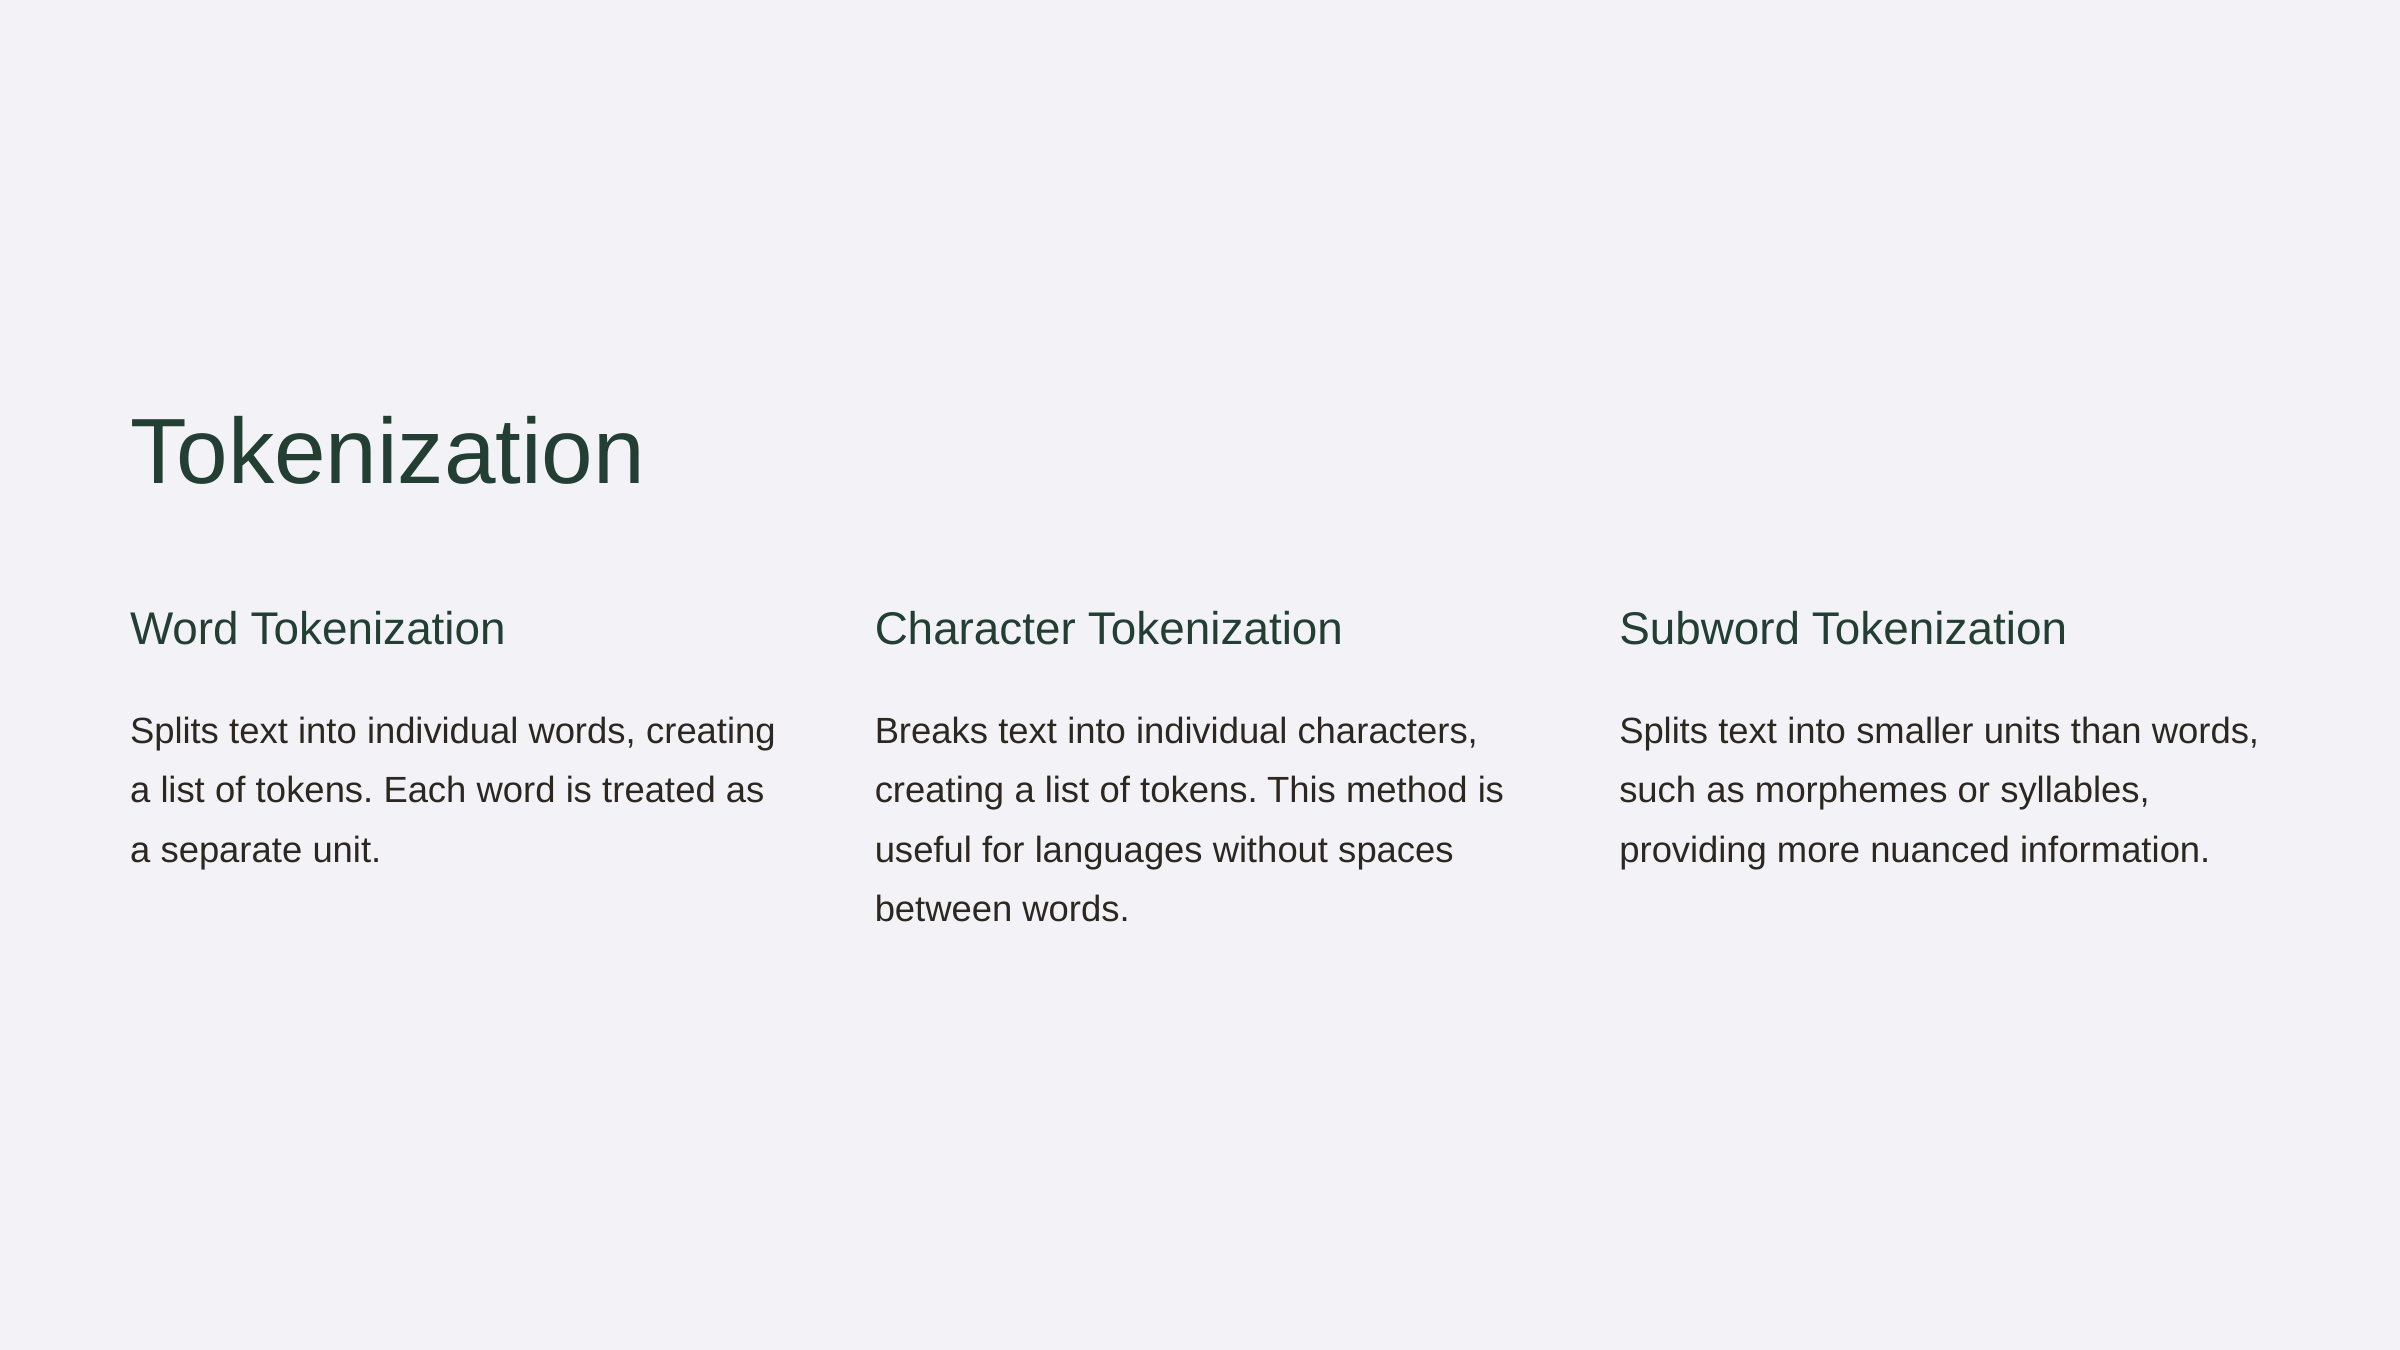

Tokenization
Word Tokenization
Character Tokenization
Subword Tokenization
Splits text into individual words, creating a list of tokens. Each word is treated as a separate unit.
Breaks text into individual characters, creating a list of tokens. This method is useful for languages without spaces between words.
Splits text into smaller units than words, such as morphemes or syllables, providing more nuanced information.